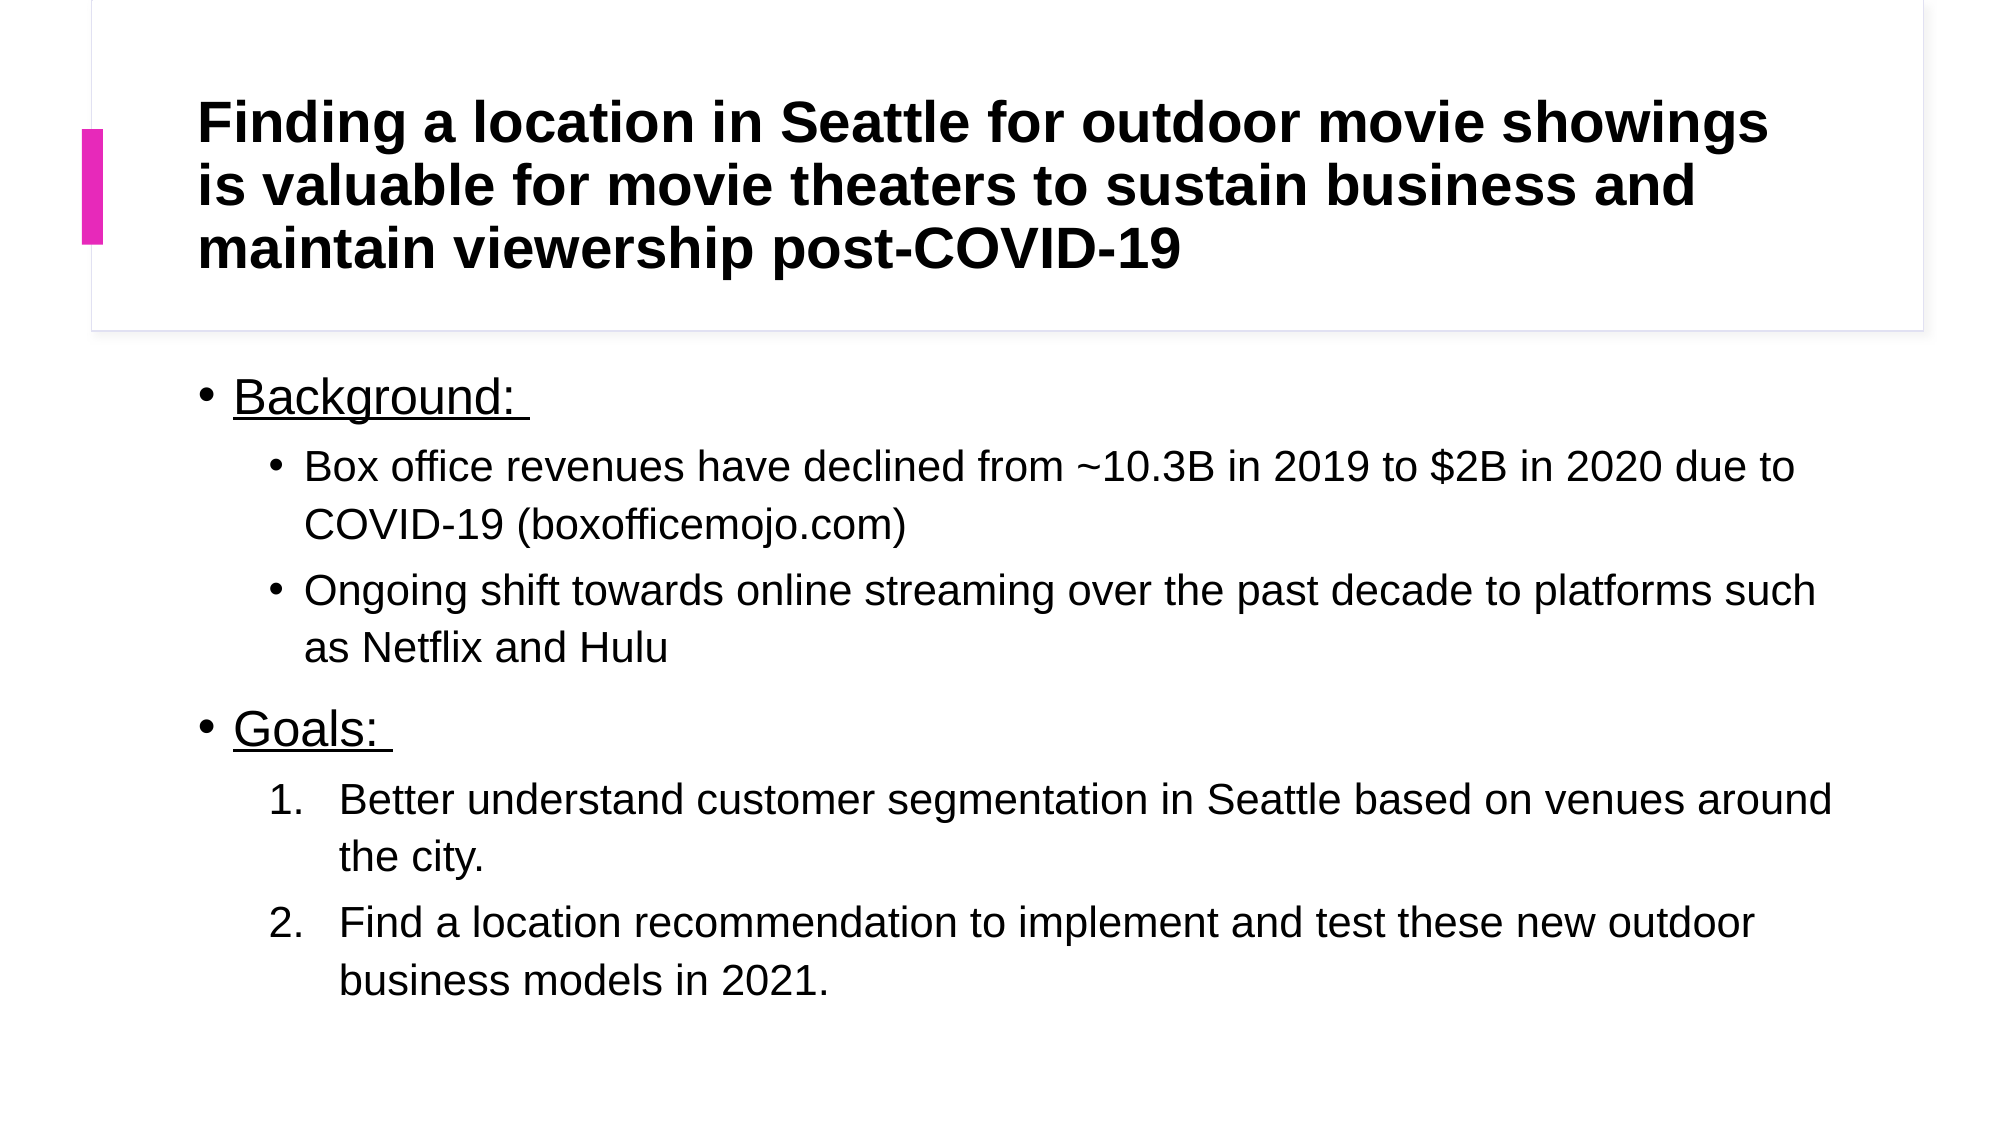

# Finding a location in Seattle for outdoor movie showings is valuable for movie theaters to sustain business and maintain viewership post-COVID-19
Background:
Box office revenues have declined from ~10.3B in 2019 to $2B in 2020 due to COVID-19 (boxofficemojo.com)
Ongoing shift towards online streaming over the past decade to platforms such as Netflix and Hulu
Goals:
Better understand customer segmentation in Seattle based on venues around the city.
Find a location recommendation to implement and test these new outdoor business models in 2021.